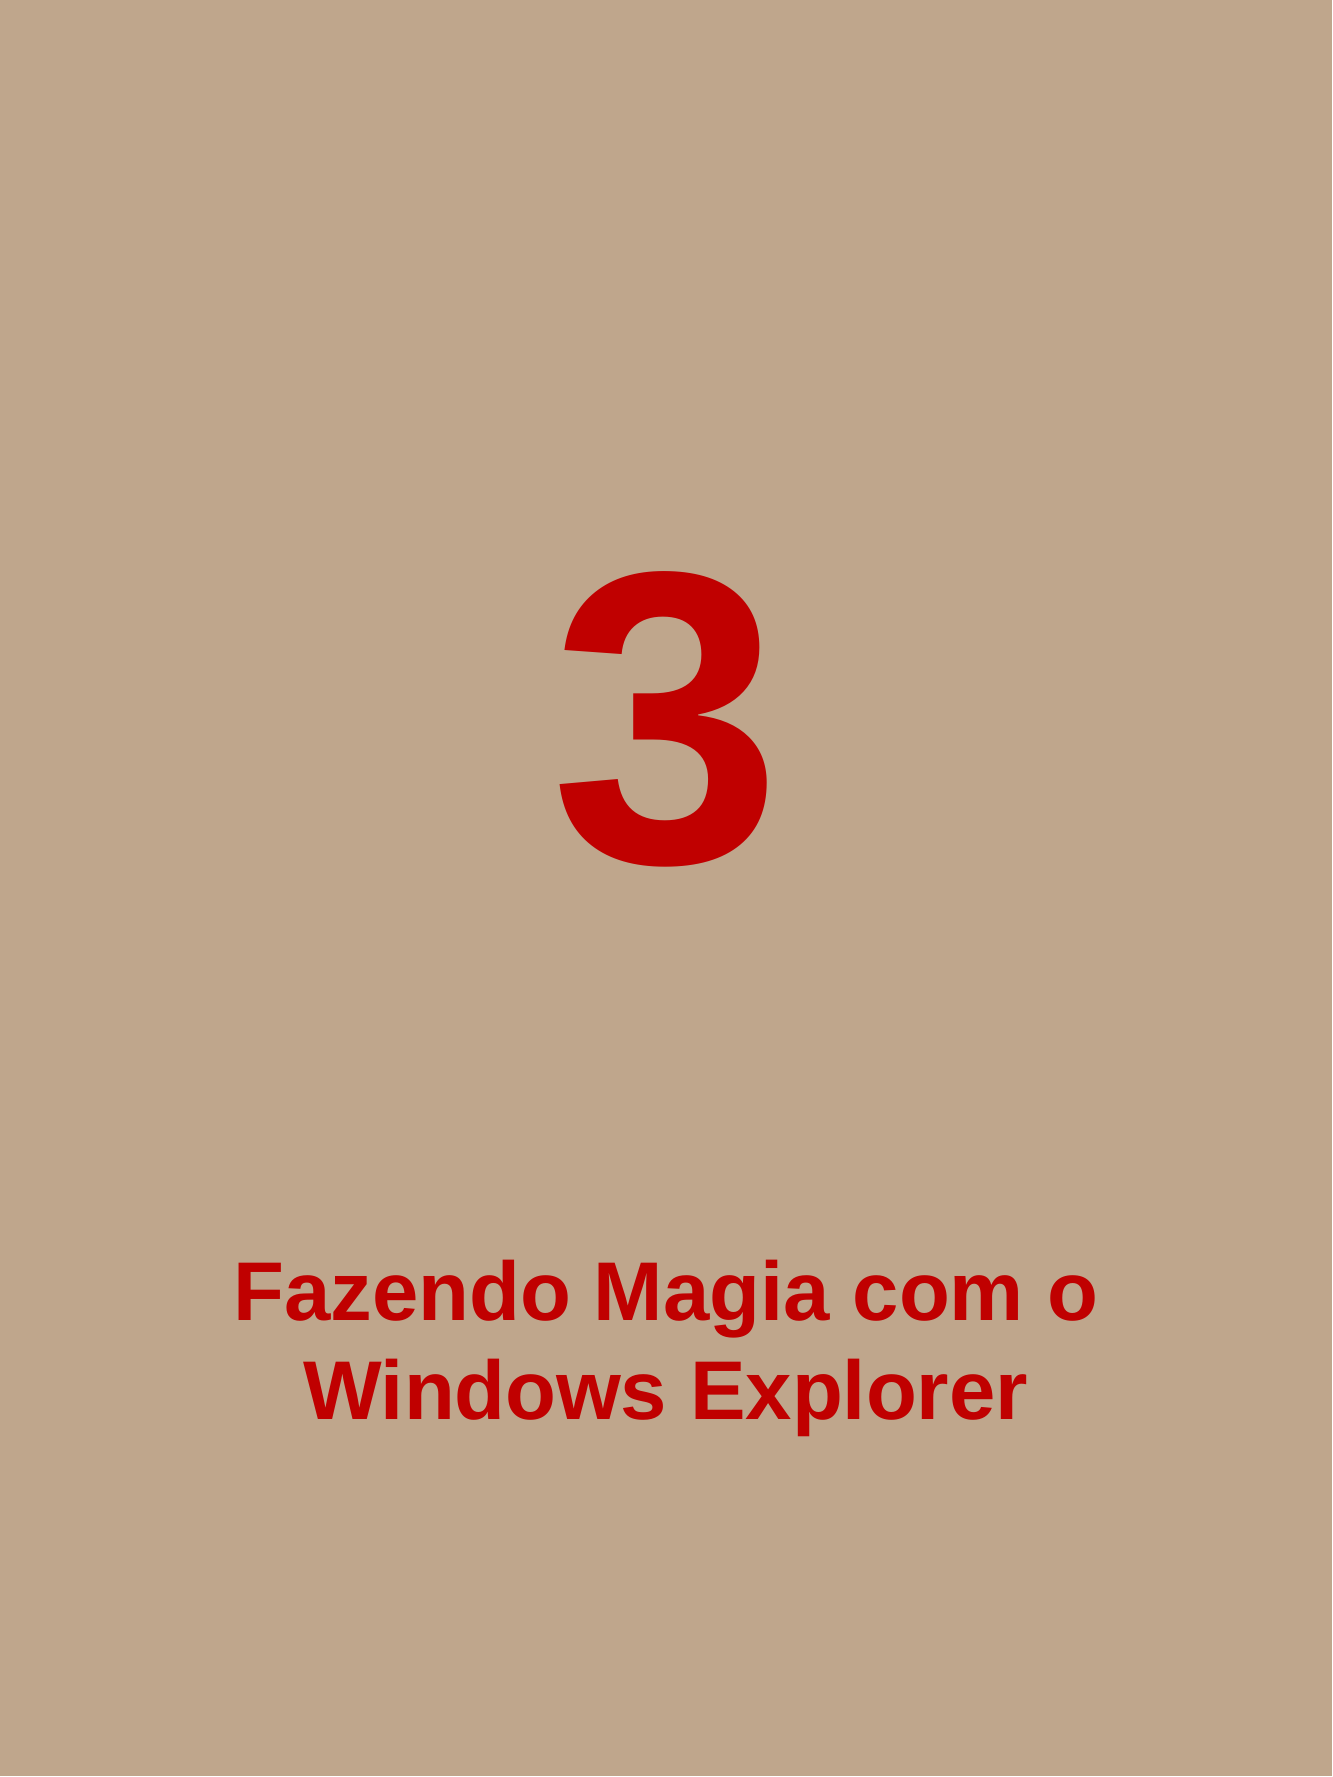

3
Fazendo Magia com o Windows Explorer